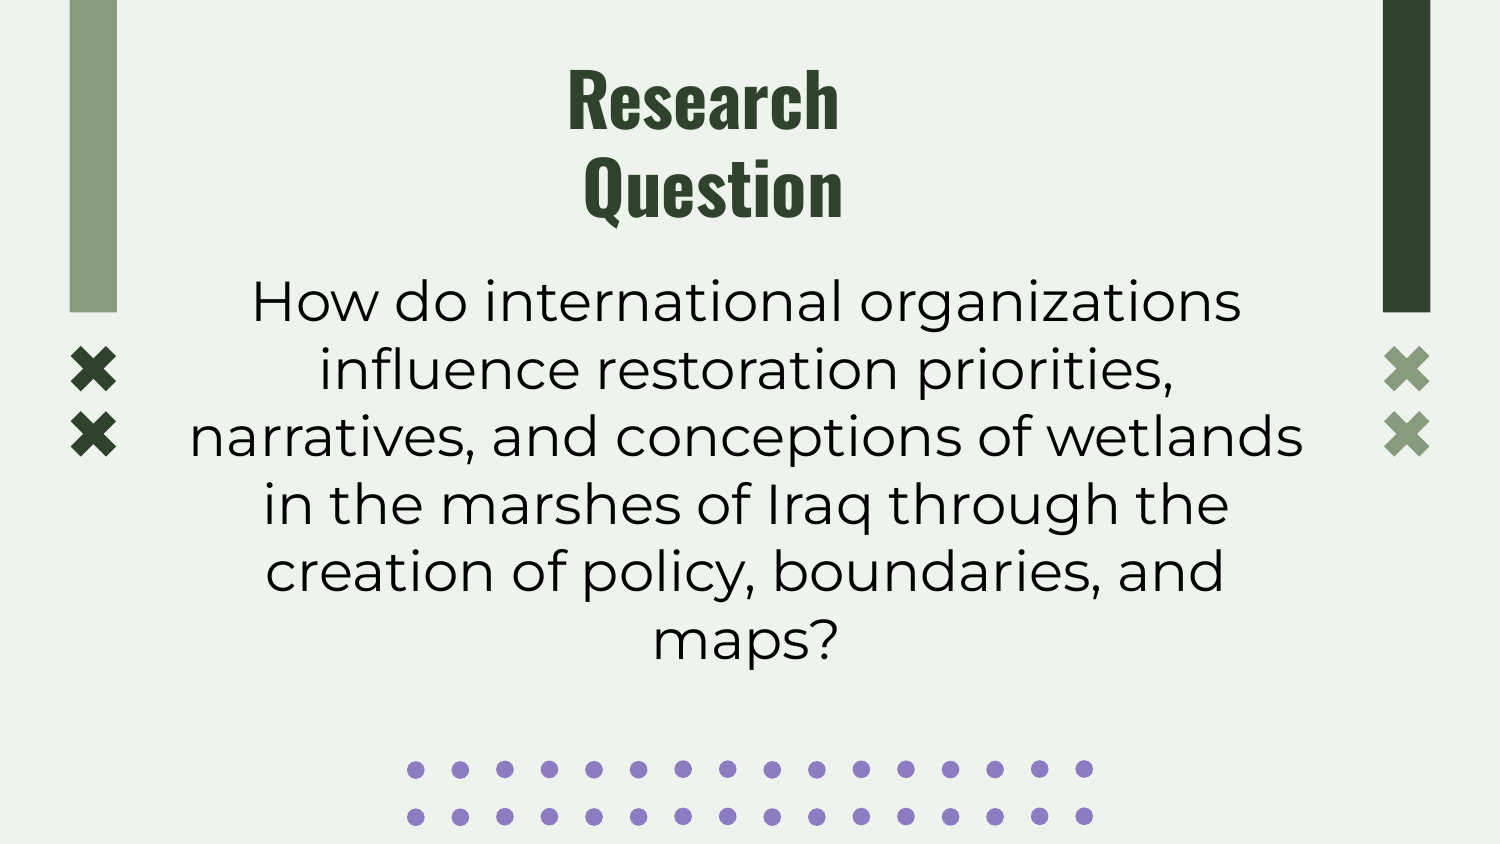

Research  Question
How do international organizations influence restoration priorities, narratives, and conceptions of wetlands in the marshes of Iraq through the creation of policy, boundaries, and maps?